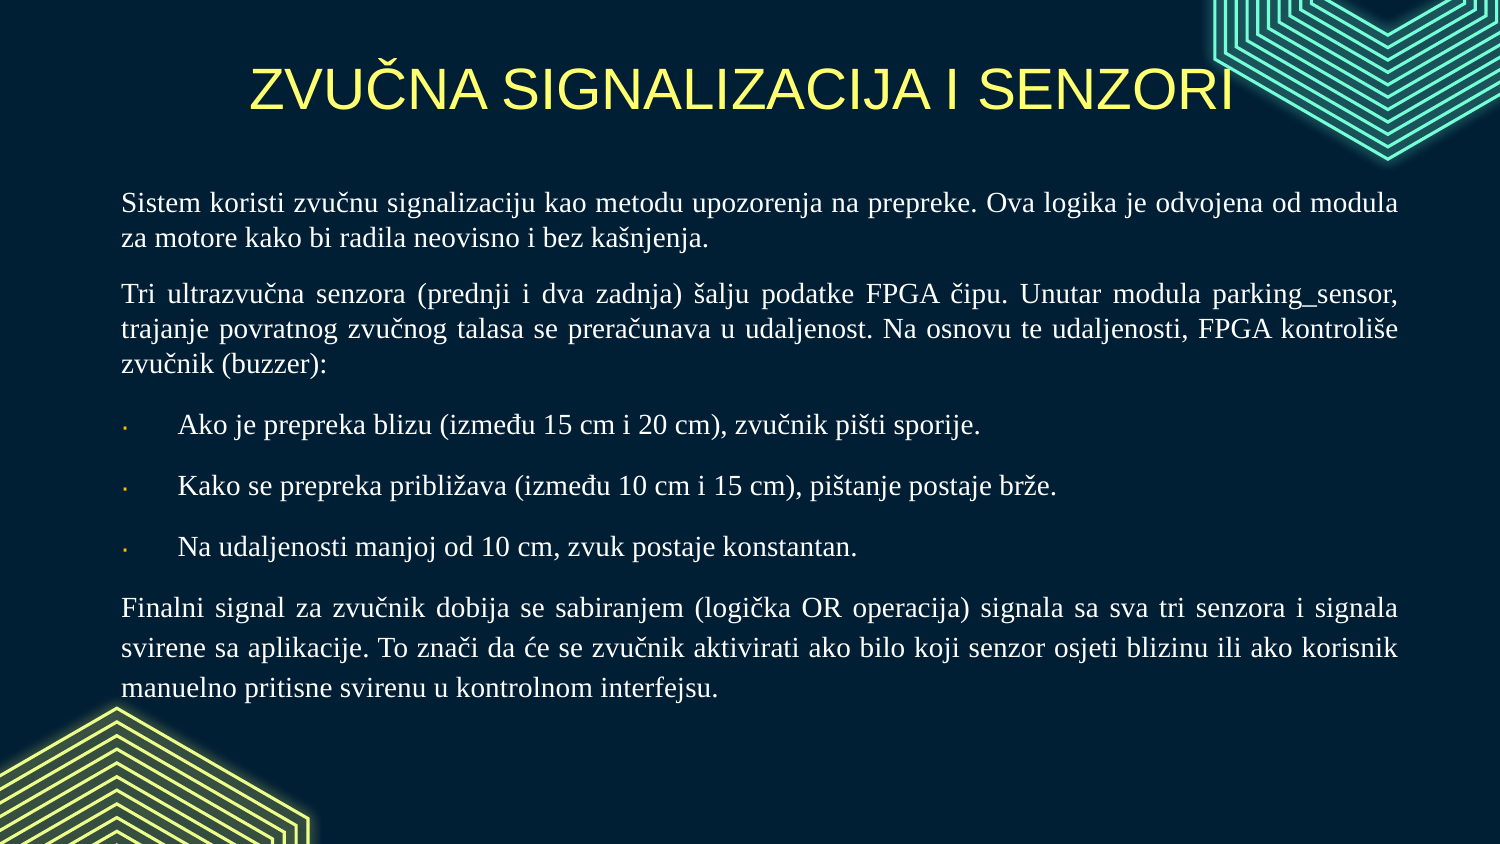

# ZVUČNA SIGNALIZACIJA I SENZORI
Sistem koristi zvučnu signalizaciju kao metodu upozorenja na prepreke. Ova logika je odvojena od modula za motore kako bi radila neovisno i bez kašnjenja.
Tri ultrazvučna senzora (prednji i dva zadnja) šalju podatke FPGA čipu. Unutar modula parking_sensor, trajanje povratnog zvučnog talasa se preračunava u udaljenost. Na osnovu te udaljenosti, FPGA kontroliše zvučnik (buzzer):
Ako je prepreka blizu (između 15 cm i 20 cm), zvučnik pišti sporije.
Kako se prepreka približava (između 10 cm i 15 cm), pištanje postaje brže.
Na udaljenosti manjoj od 10 cm, zvuk postaje konstantan.
Finalni signal za zvučnik dobija se sabiranjem (logička OR operacija) signala sa sva tri senzora i signala svirene sa aplikacije. To znači da će se zvučnik aktivirati ako bilo koji senzor osjeti blizinu ili ako korisnik manuelno pritisne svirenu u kontrolnom interfejsu.